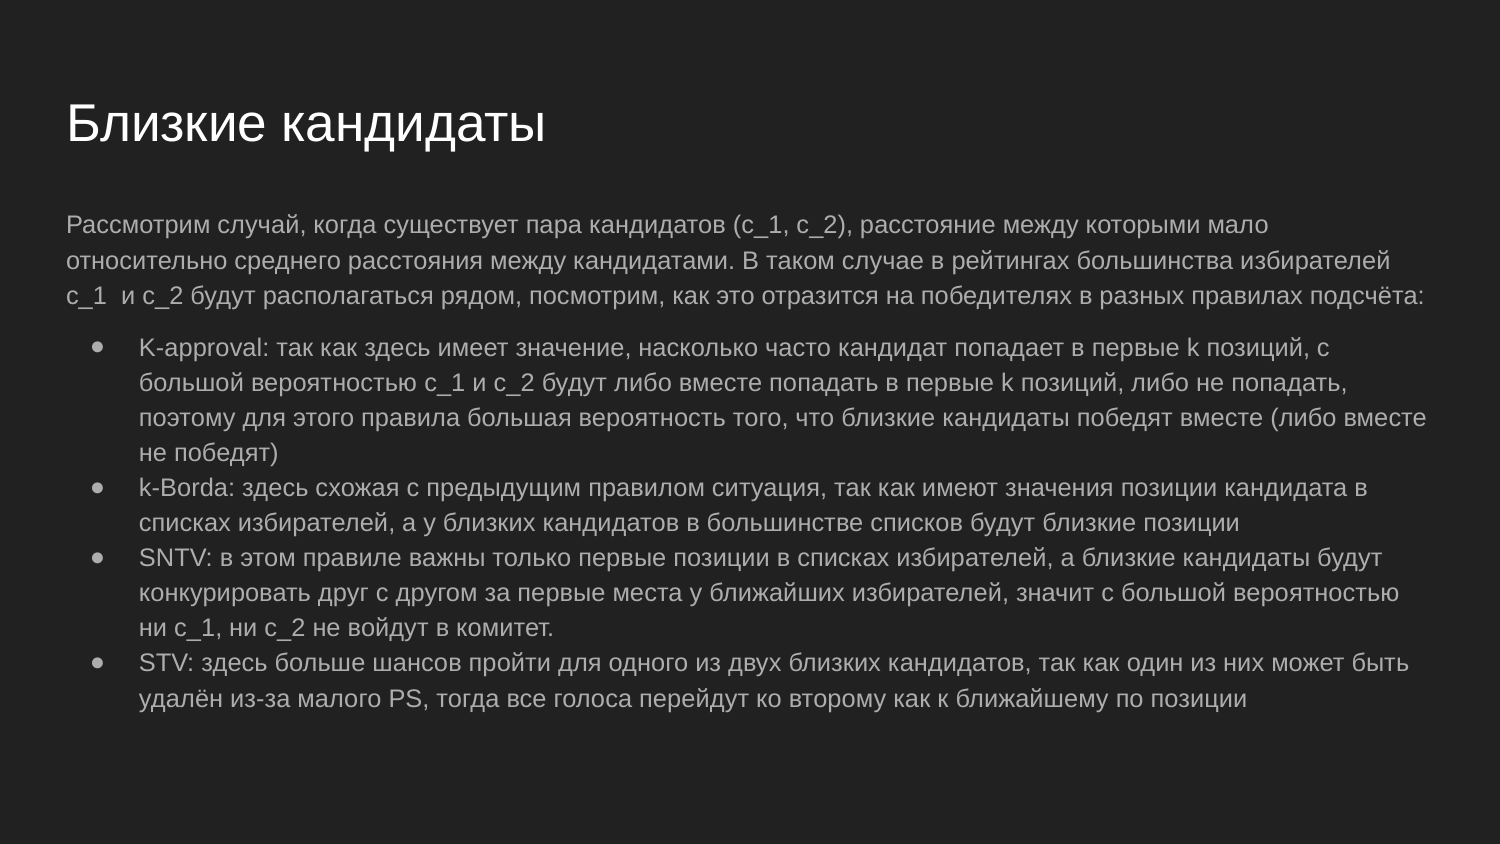

# Близкие кандидаты
Рассмотрим случай, когда существует пара кандидатов (c_1, c_2), расстояние между которыми мало относительно среднего расстояния между кандидатами. В таком случае в рейтингах большинства избирателей c_1  и c_2 будут располагаться рядом, посмотрим, как это отразится на победителях в разных правилах подсчёта:
K-approval: так как здесь имеет значение, насколько часто кандидат попадает в первые k позиций, с большой вероятностью c_1 и c_2 будут либо вместе попадать в первые k позиций, либо не попадать, поэтому для этого правила большая вероятность того, что близкие кандидаты победят вместе (либо вместе не победят)
k-Borda: здесь схожая с предыдущим правилом ситуация, так как имеют значения позиции кандидата в списках избирателей, а у близких кандидатов в большинстве списков будут близкие позиции
SNTV: в этом правиле важны только первые позиции в списках избирателей, а близкие кандидаты будут конкурировать друг с другом за первые места у ближайших избирателей, значит с большой вероятностью ни c_1, ни c_2 не войдут в комитет.
STV: здесь больше шансов пройти для одного из двух близких кандидатов, так как один из них может быть удалён из-за малого PS, тогда все голоса перейдут ко второму как к ближайшему по позиции